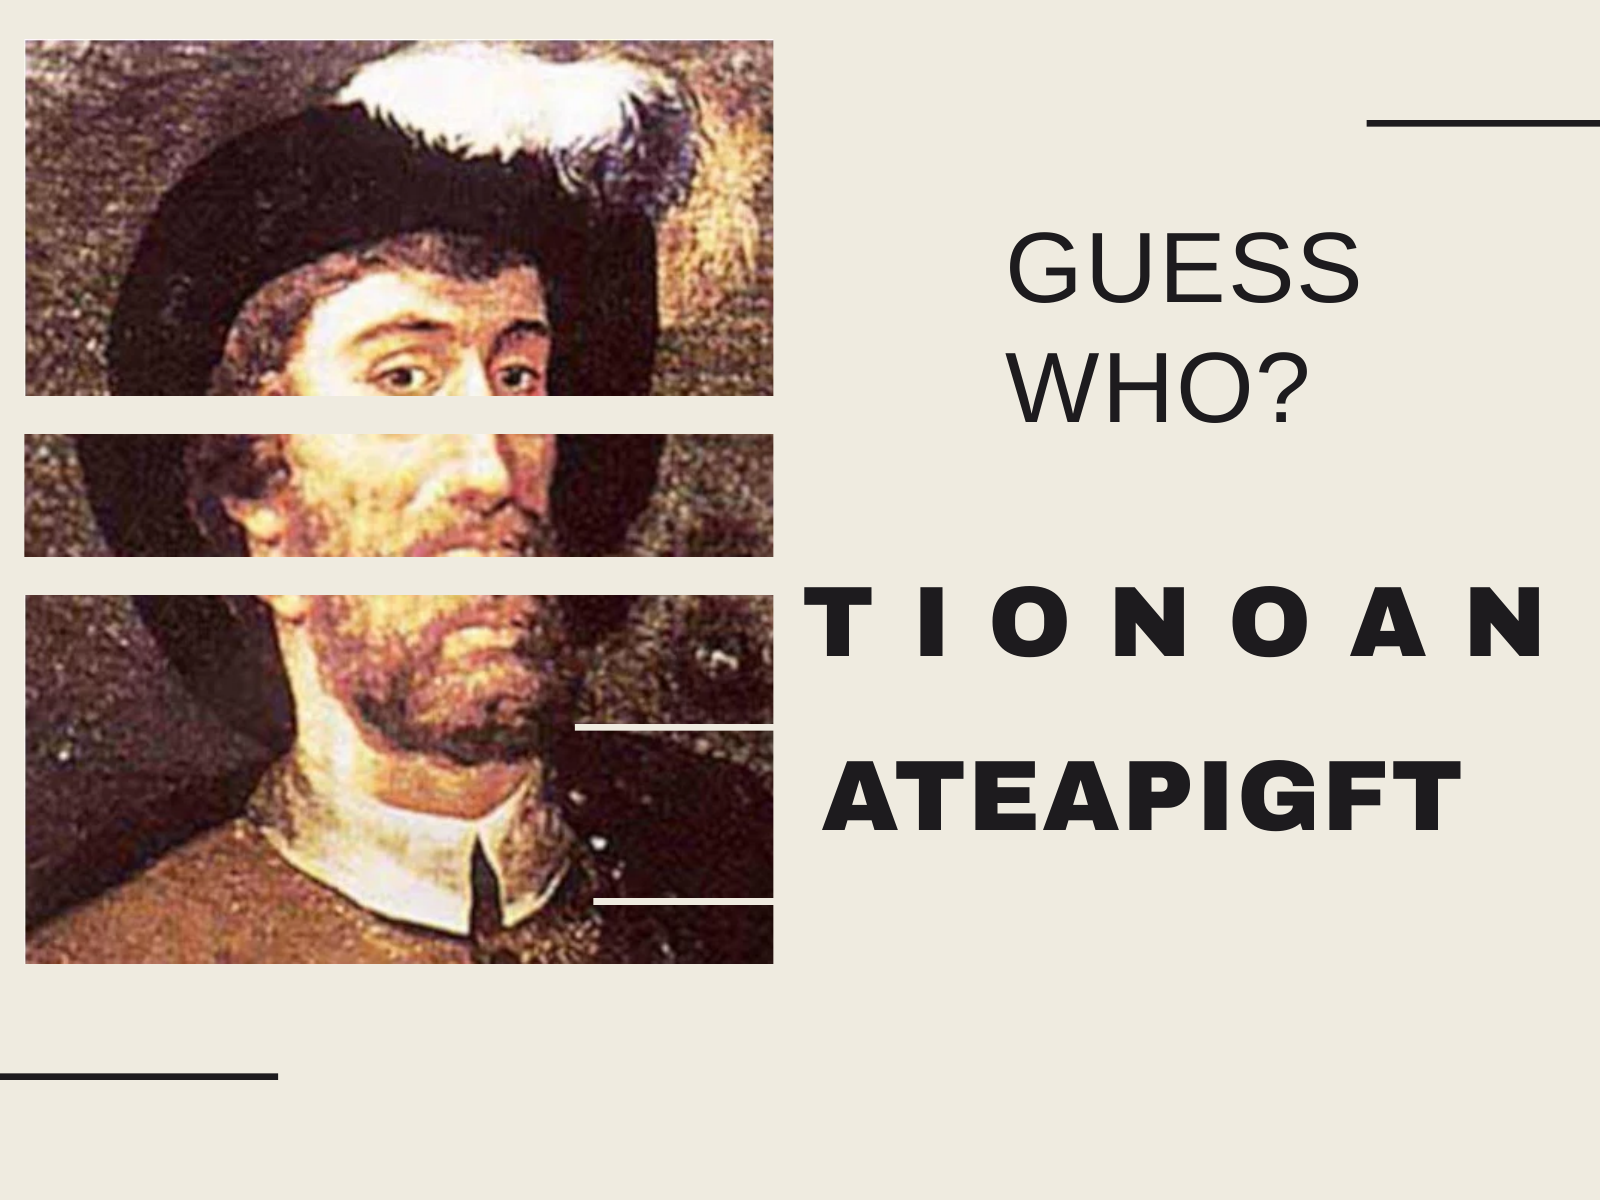

GUESS WHO?

T I O N O A N

ATEAPIGFT